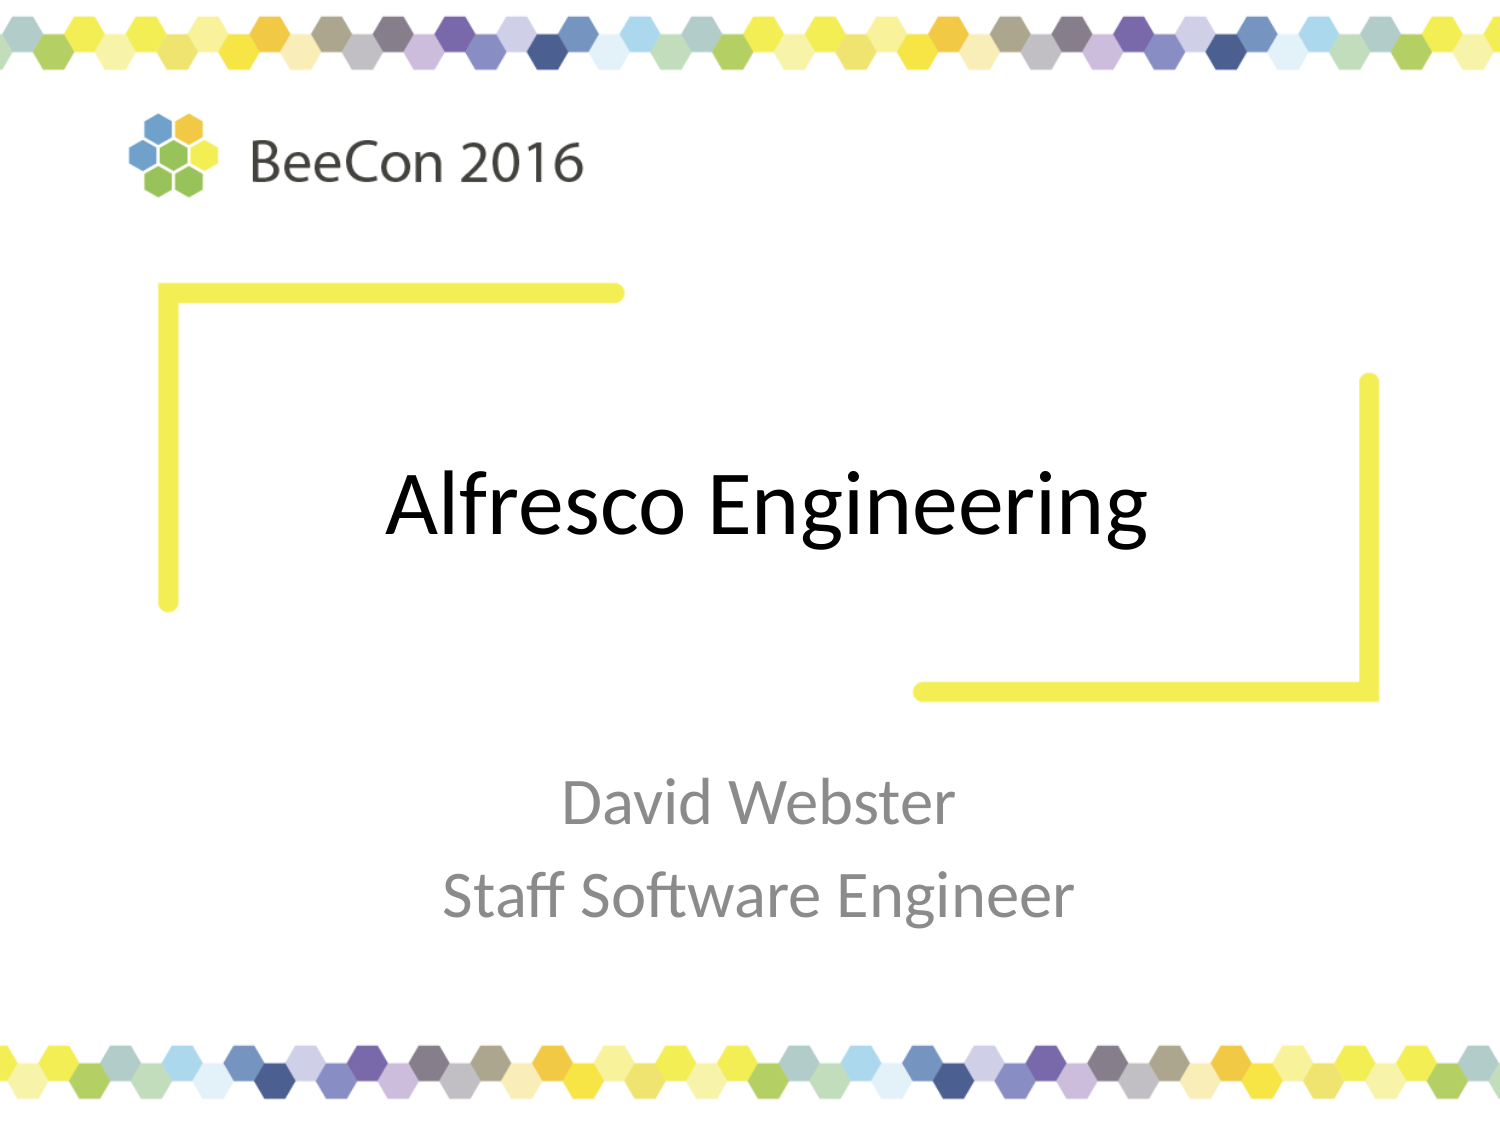

# Alfresco Engineering
David Webster
Staff Software Engineer